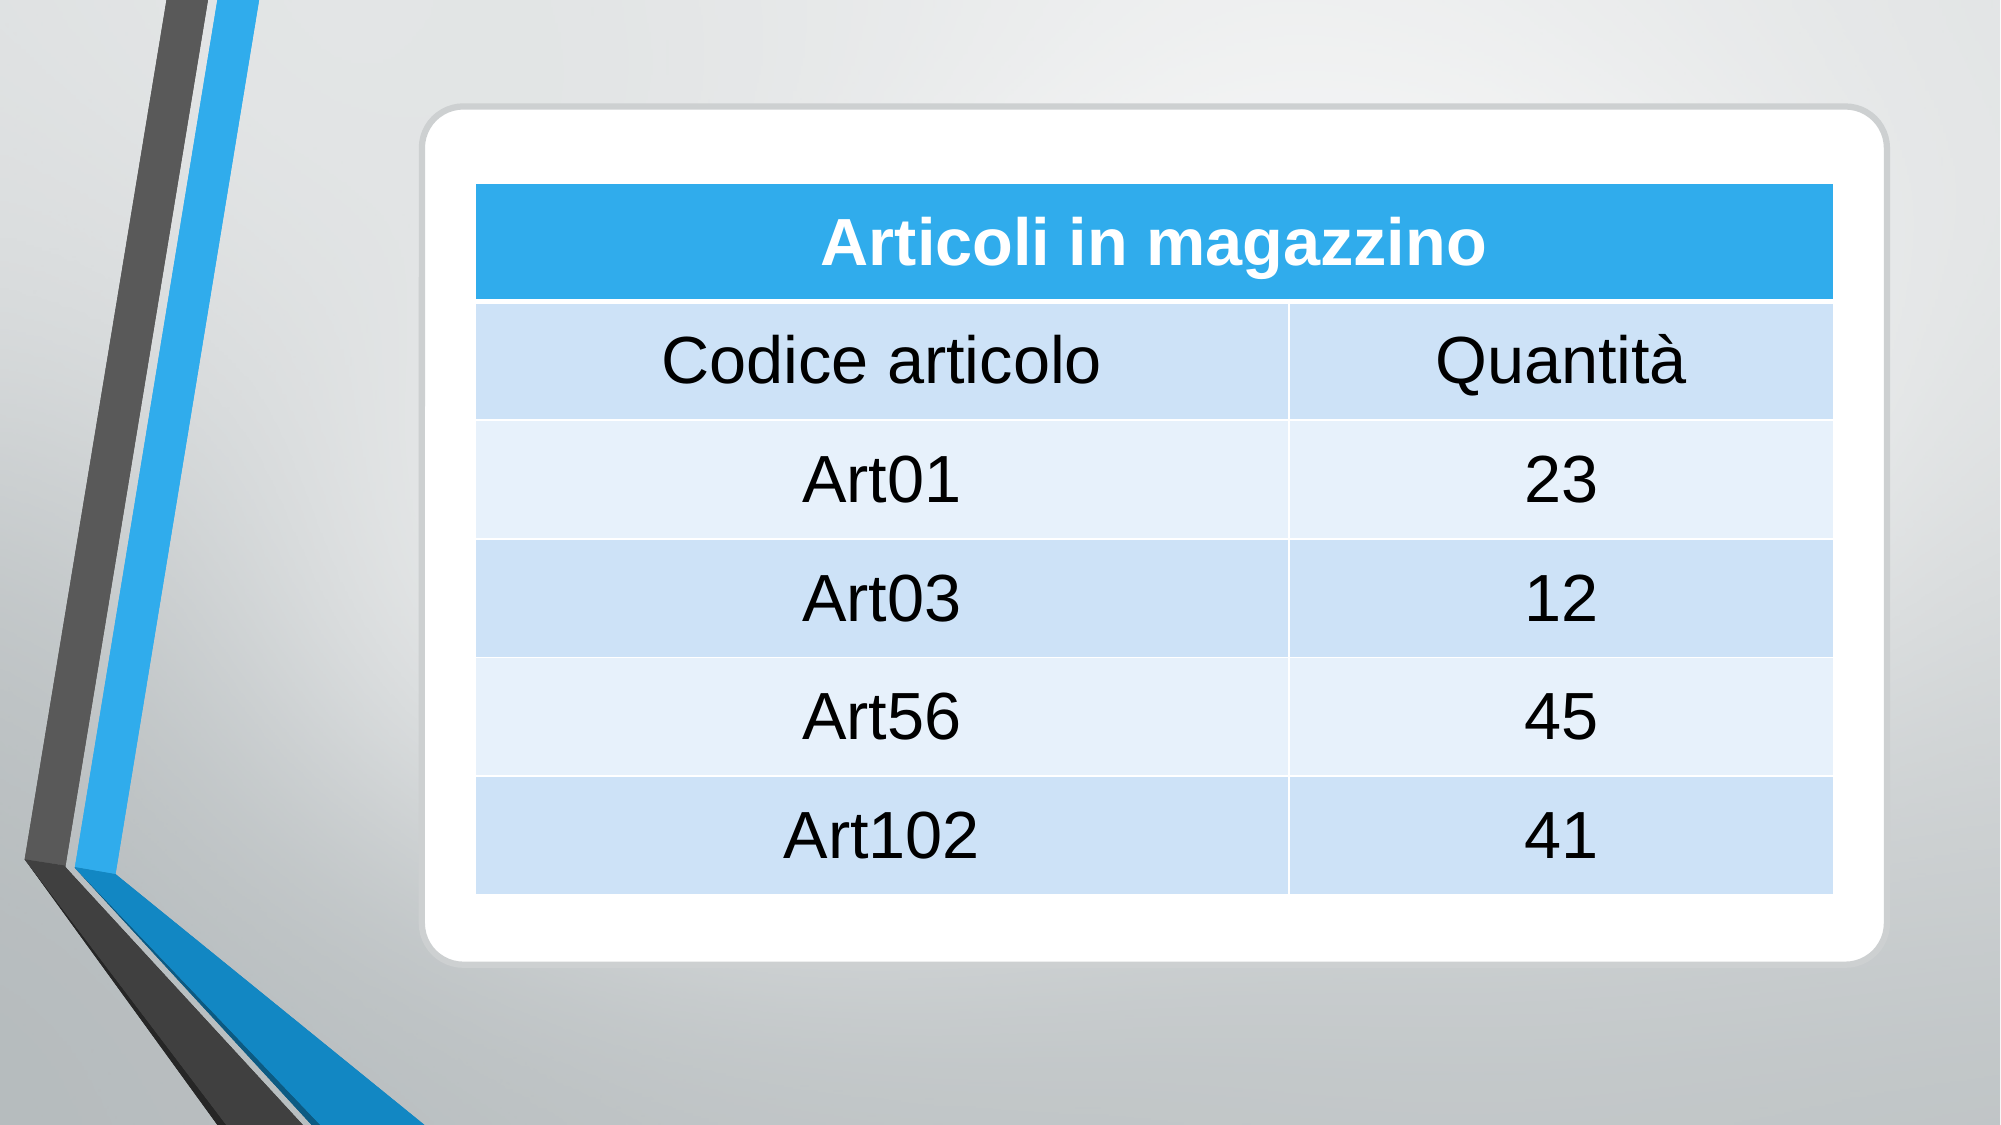

| Articoli in magazzino |  |
| --- | --- |
| Codice articolo | Quantità |
| Art01 | 23 |
| Art03 | 12 |
| Art56 | 45 |
| Art102 | 41 |